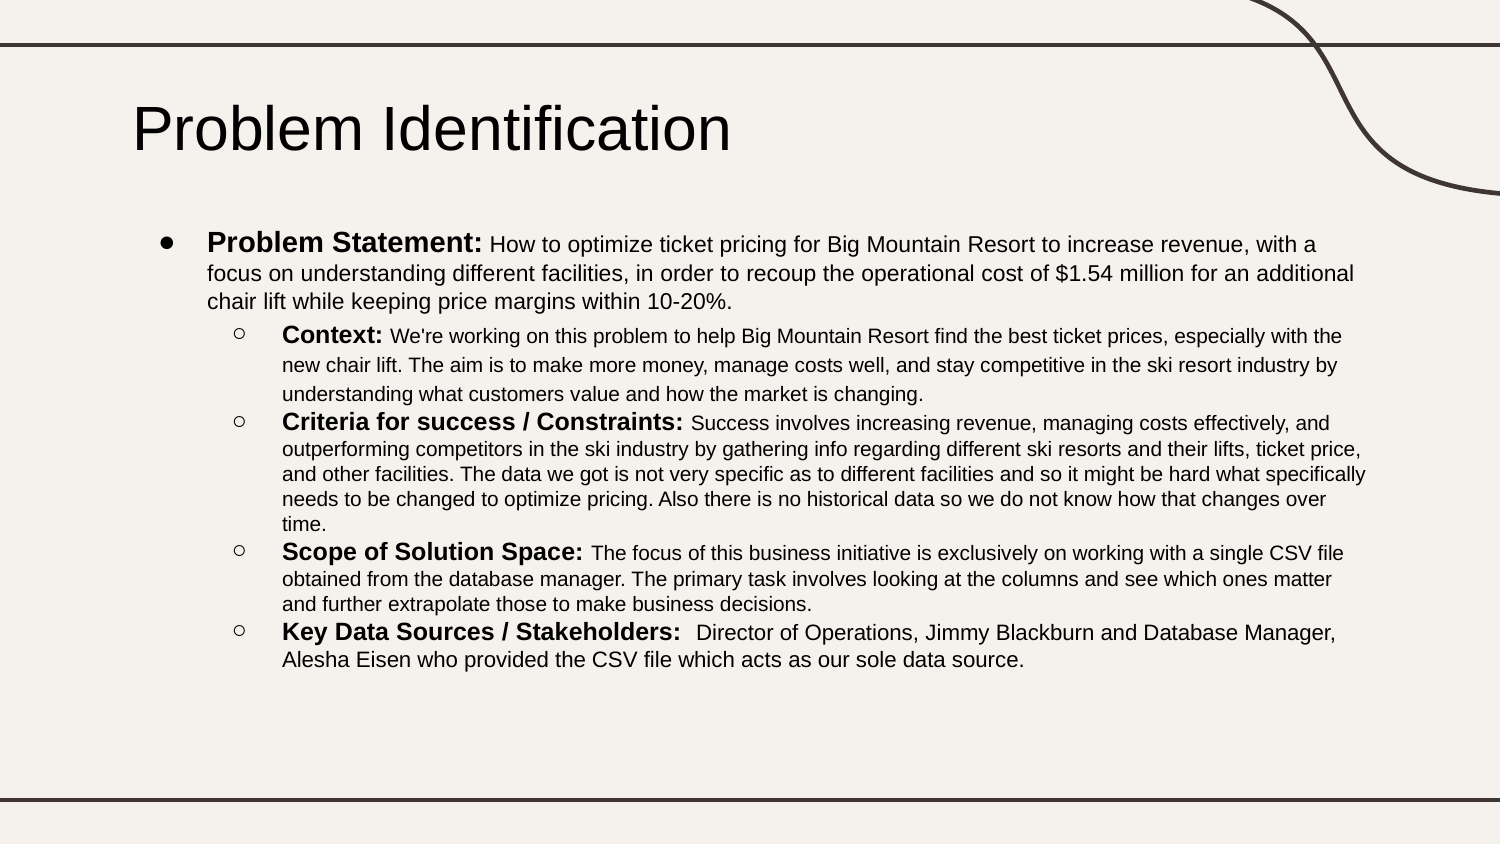

# Problem Identification
Problem Statement: How to optimize ticket pricing for Big Mountain Resort to increase revenue, with a focus on understanding different facilities, in order to recoup the operational cost of $1.54 million for an additional chair lift while keeping price margins within 10-20%.
Context: We're working on this problem to help Big Mountain Resort find the best ticket prices, especially with the new chair lift. The aim is to make more money, manage costs well, and stay competitive in the ski resort industry by understanding what customers value and how the market is changing.
Criteria for success / Constraints: Success involves increasing revenue, managing costs effectively, and outperforming competitors in the ski industry by gathering info regarding different ski resorts and their lifts, ticket price, and other facilities. The data we got is not very specific as to different facilities and so it might be hard what specifically needs to be changed to optimize pricing. Also there is no historical data so we do not know how that changes over time.
Scope of Solution Space: The focus of this business initiative is exclusively on working with a single CSV file obtained from the database manager. The primary task involves looking at the columns and see which ones matter and further extrapolate those to make business decisions.
Key Data Sources / Stakeholders:  Director of Operations, Jimmy Blackburn and Database Manager, Alesha Eisen who provided the CSV file which acts as our sole data source.